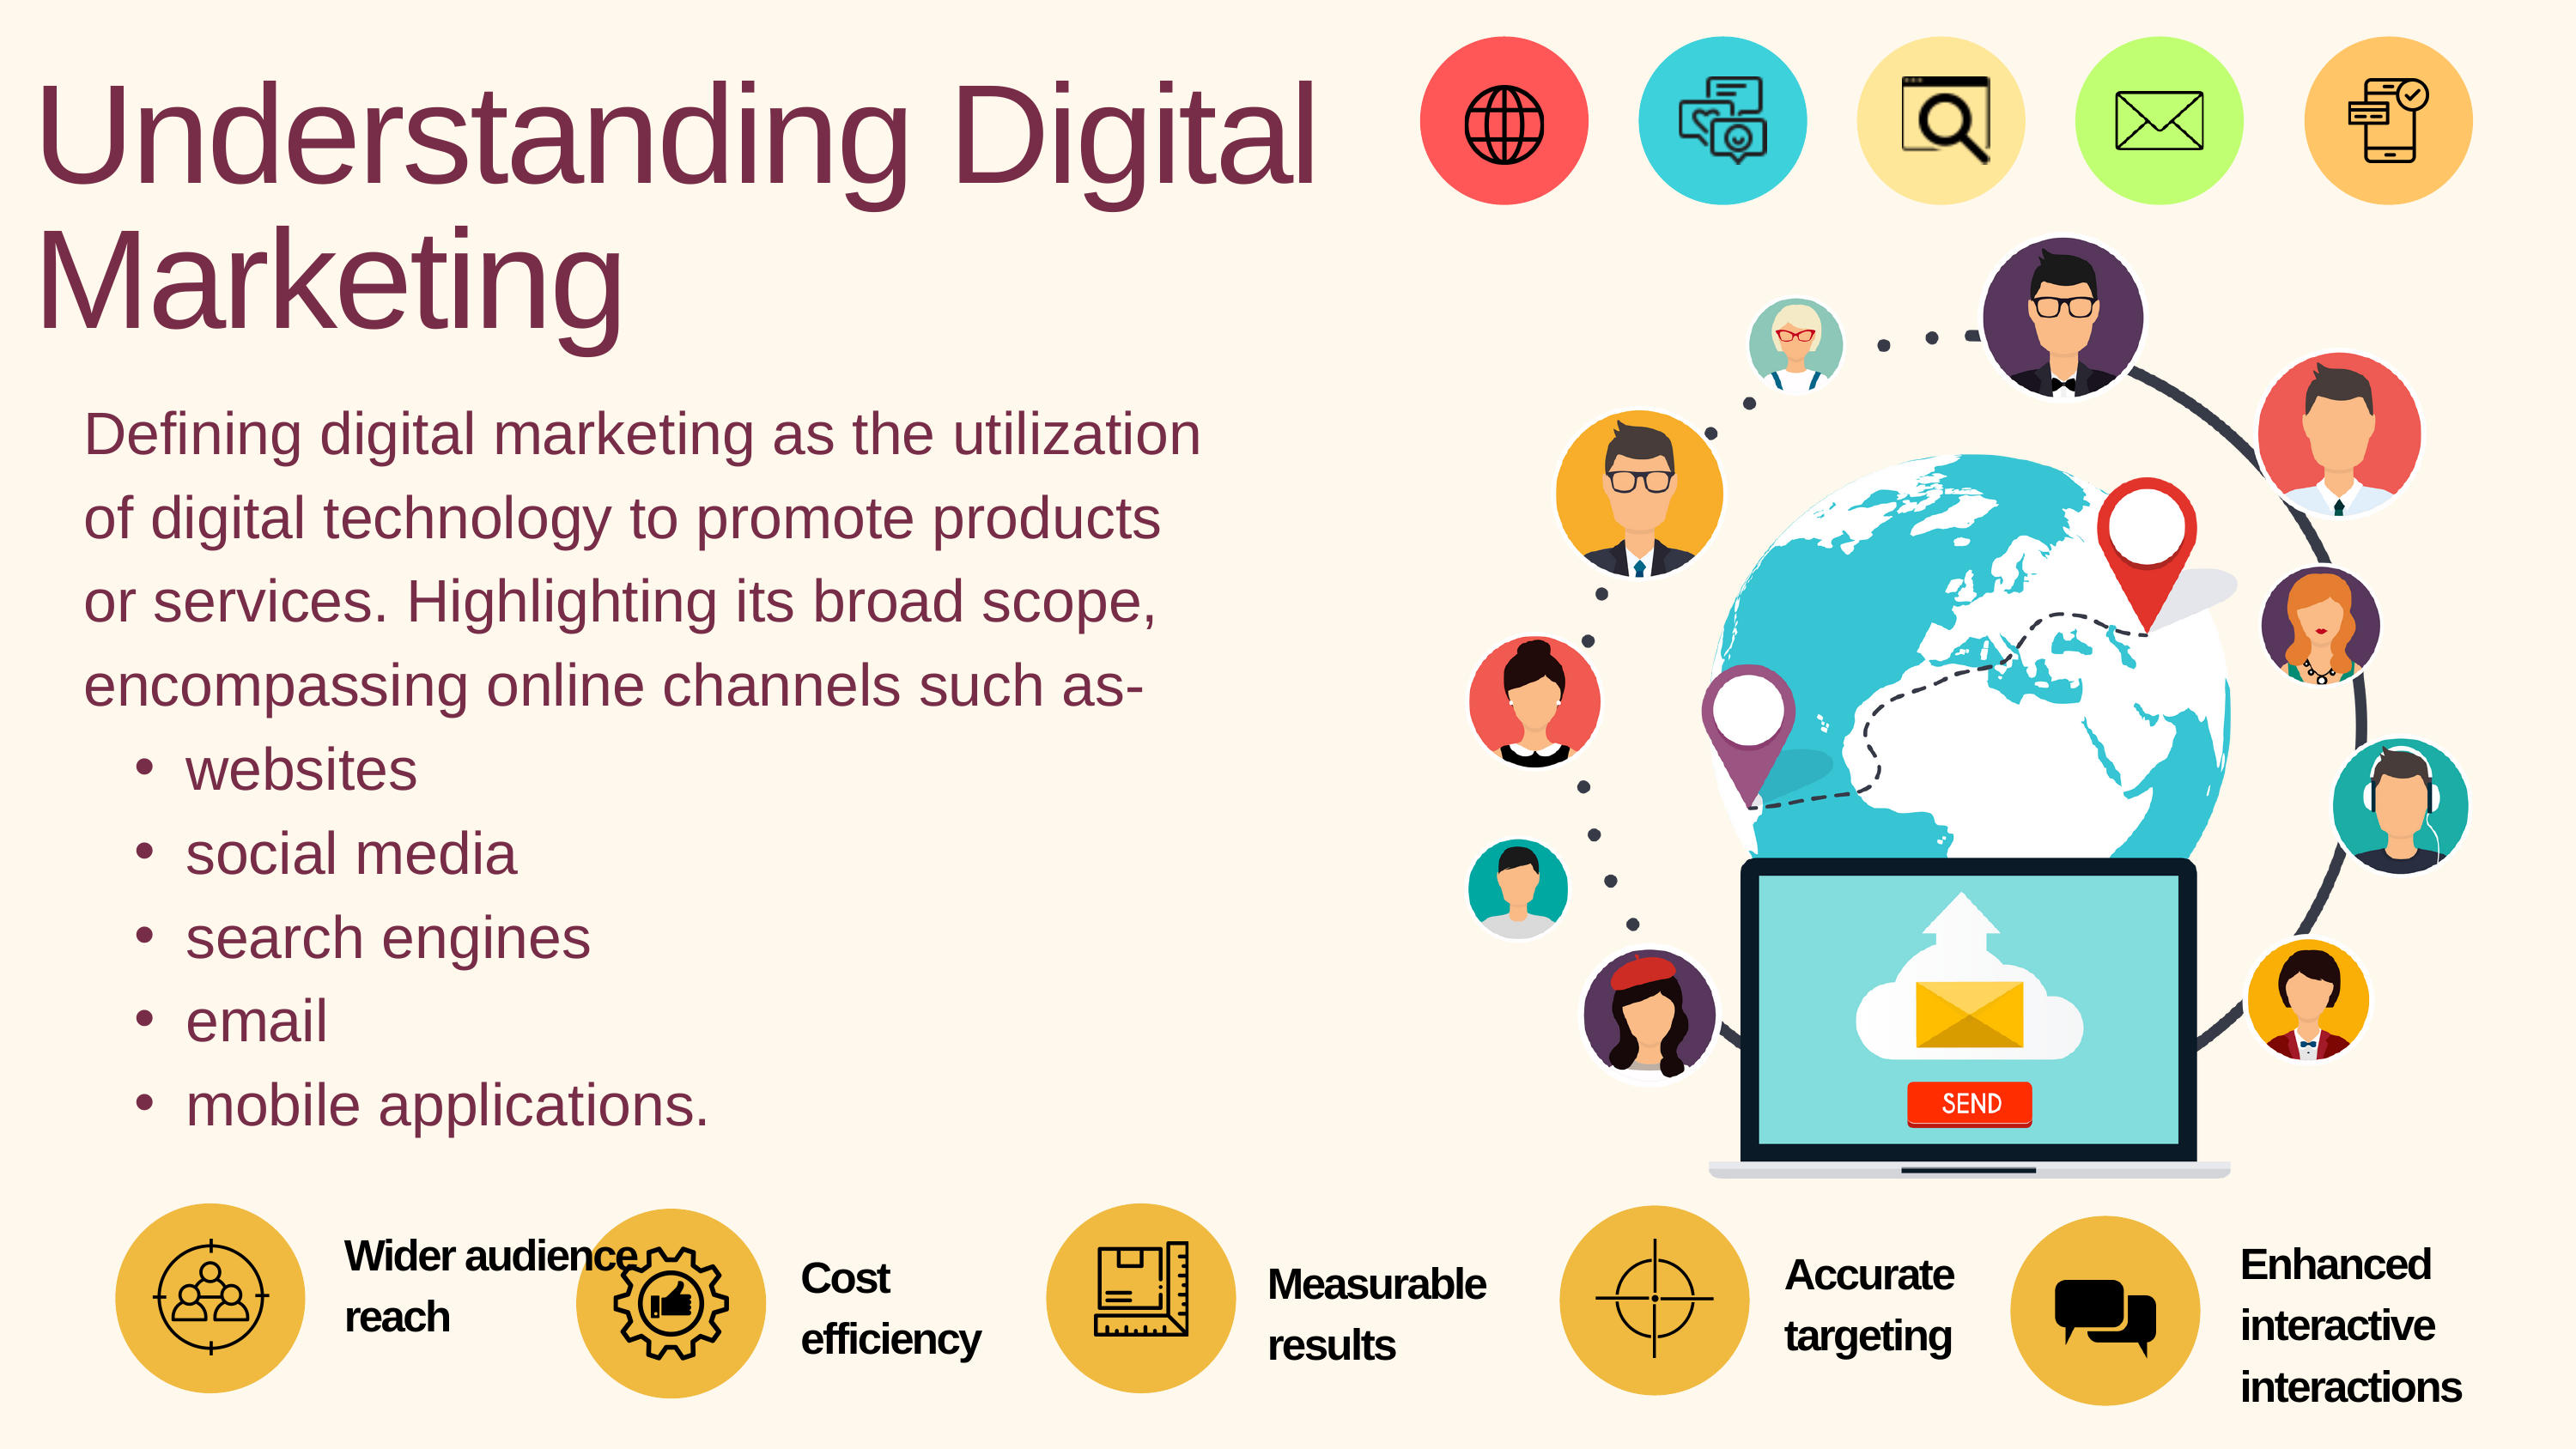

Understanding Digital Marketing

Defining digital marketing as the utilization of digital technology to promote products or services. Highlighting its broad scope, encompassing online channels such as-
websites
social media
search engines
email
mobile applications.

Wider audience reach
Enhanced interactive interactions
Accurate targeting

Cost efficiency

Measurable results